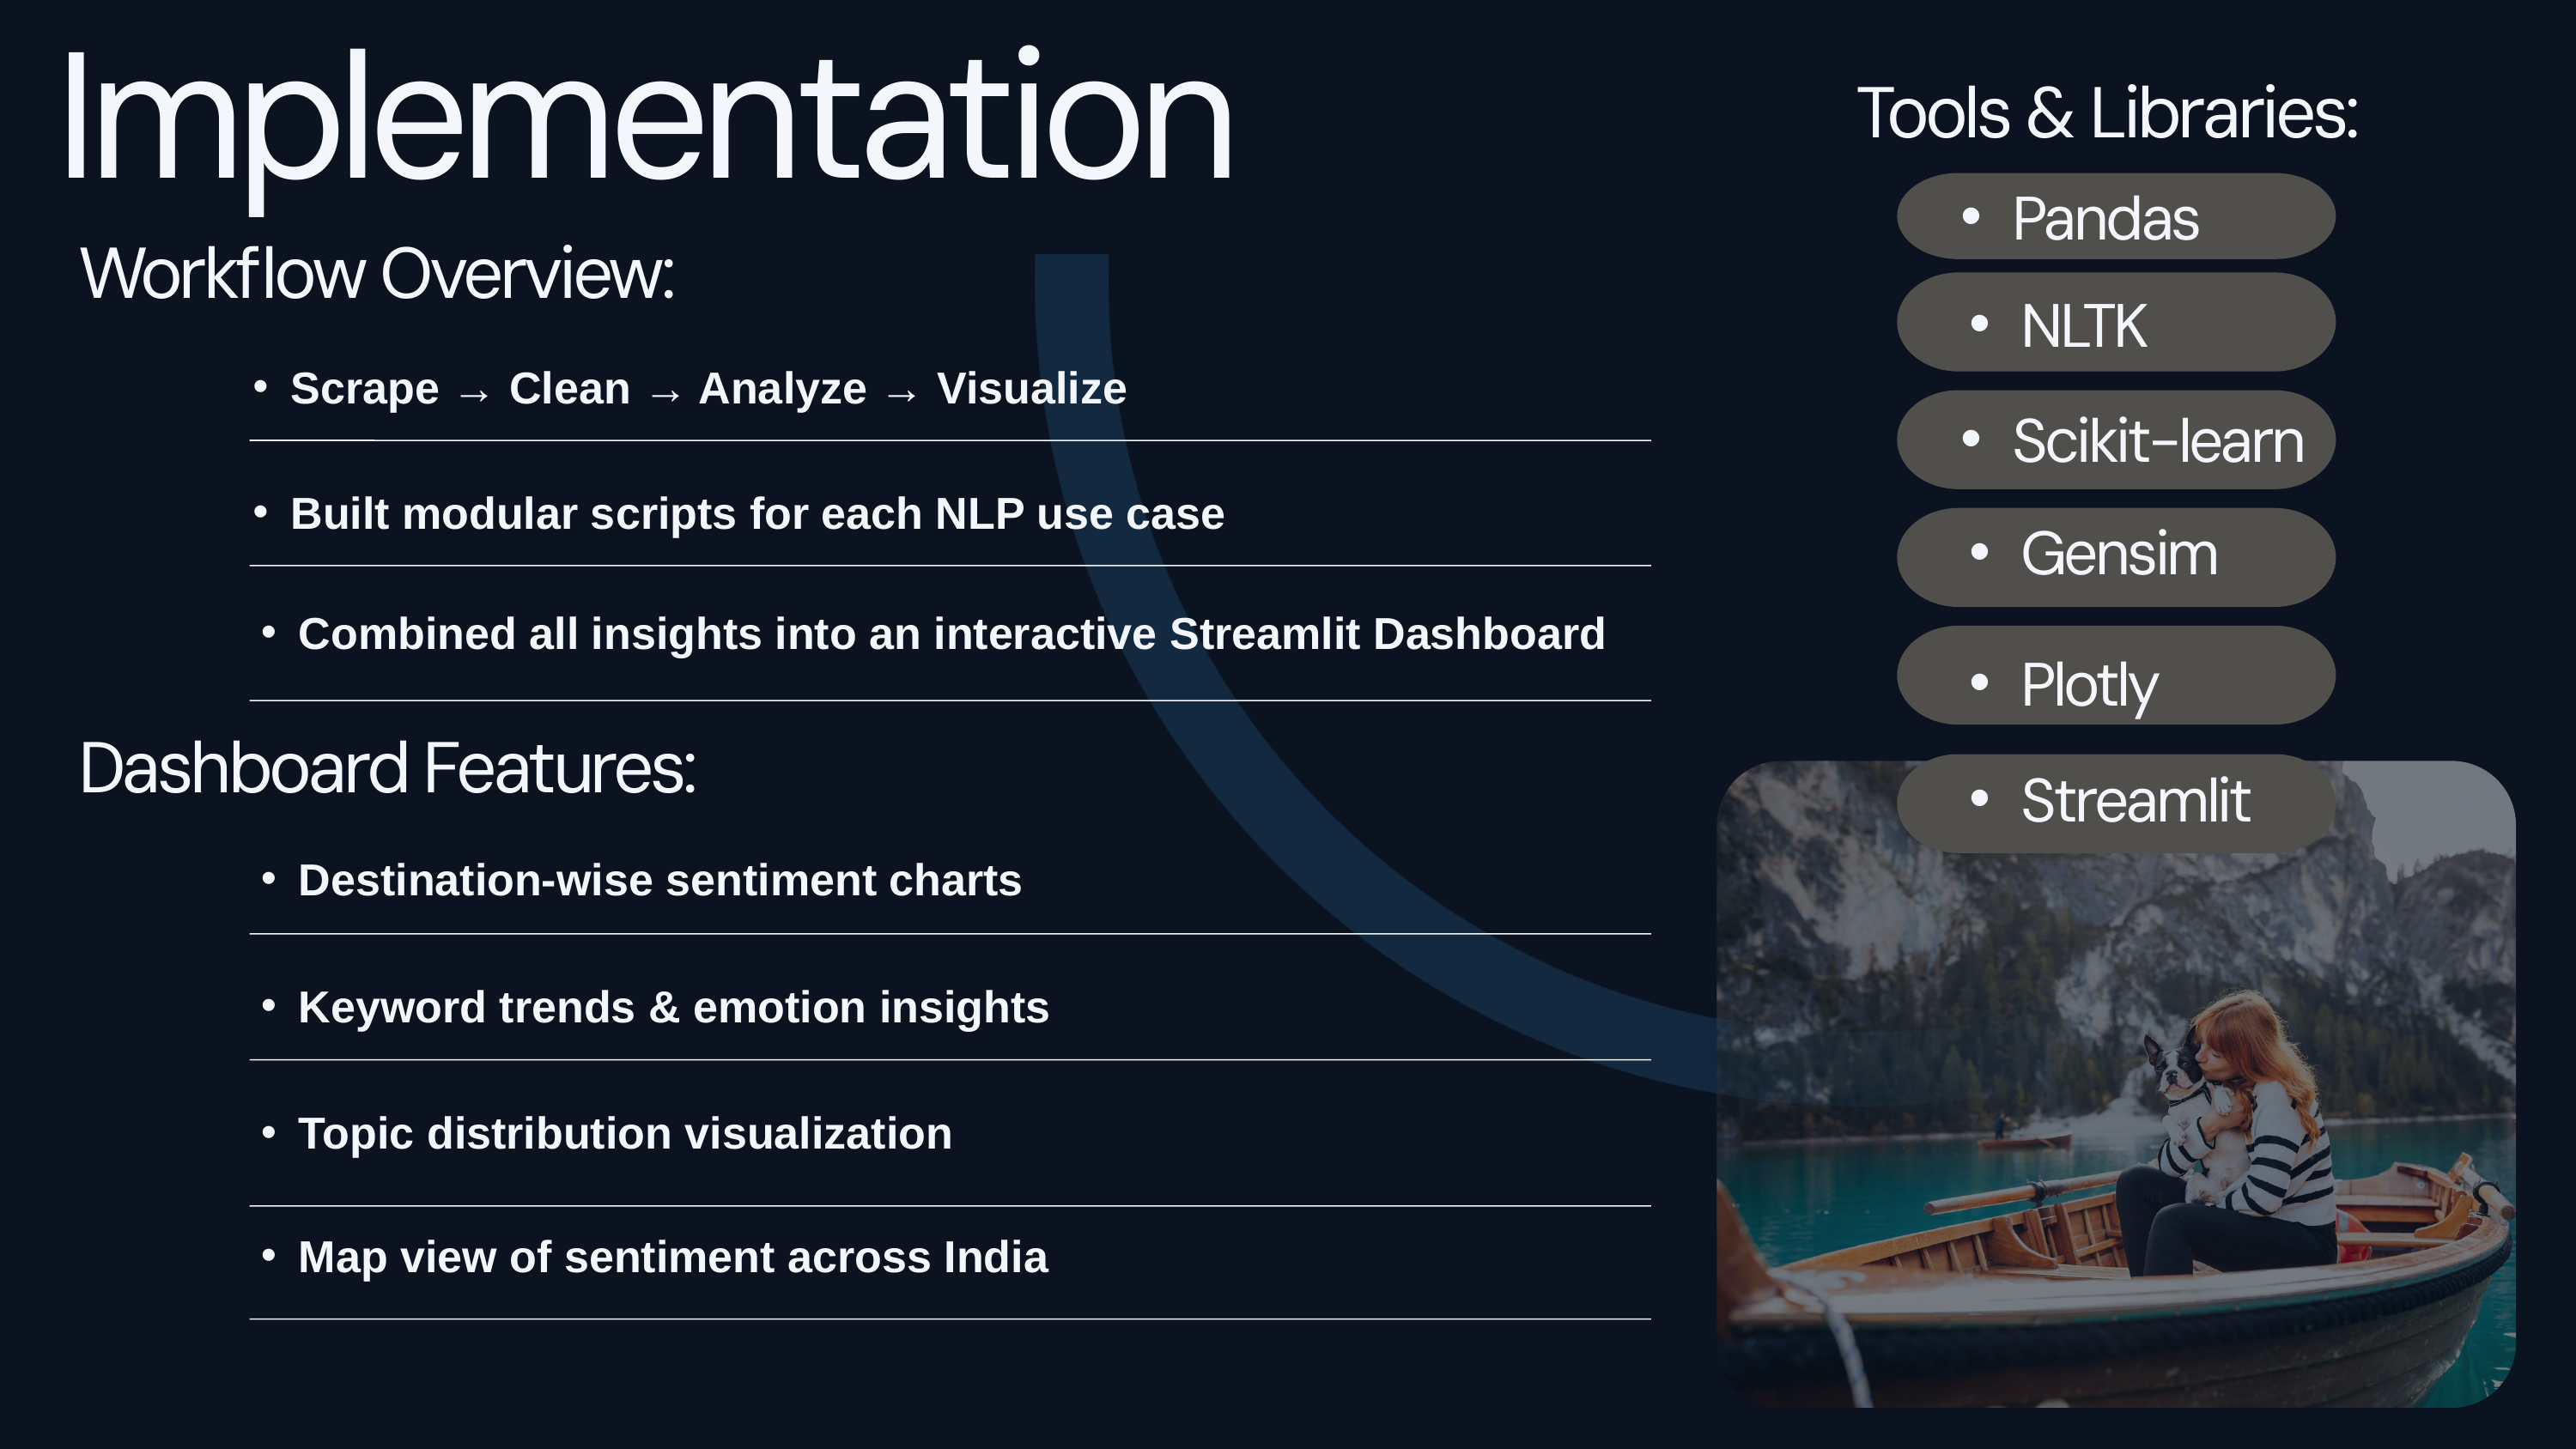

Implementation
Tools & Libraries:

Pandas
Workflow Overview:

NLTK
Scrape → Clean → Analyze → Visualize

Scikit-learn

Built modular scripts for each NLP use case

Gensim

Combined all insights into an interactive Streamlit Dashboard

Plotly

Dashboard Features:

Streamlit
Destination-wise sentiment charts

Keyword trends & emotion insights

Topic distribution visualization

Map view of sentiment across India